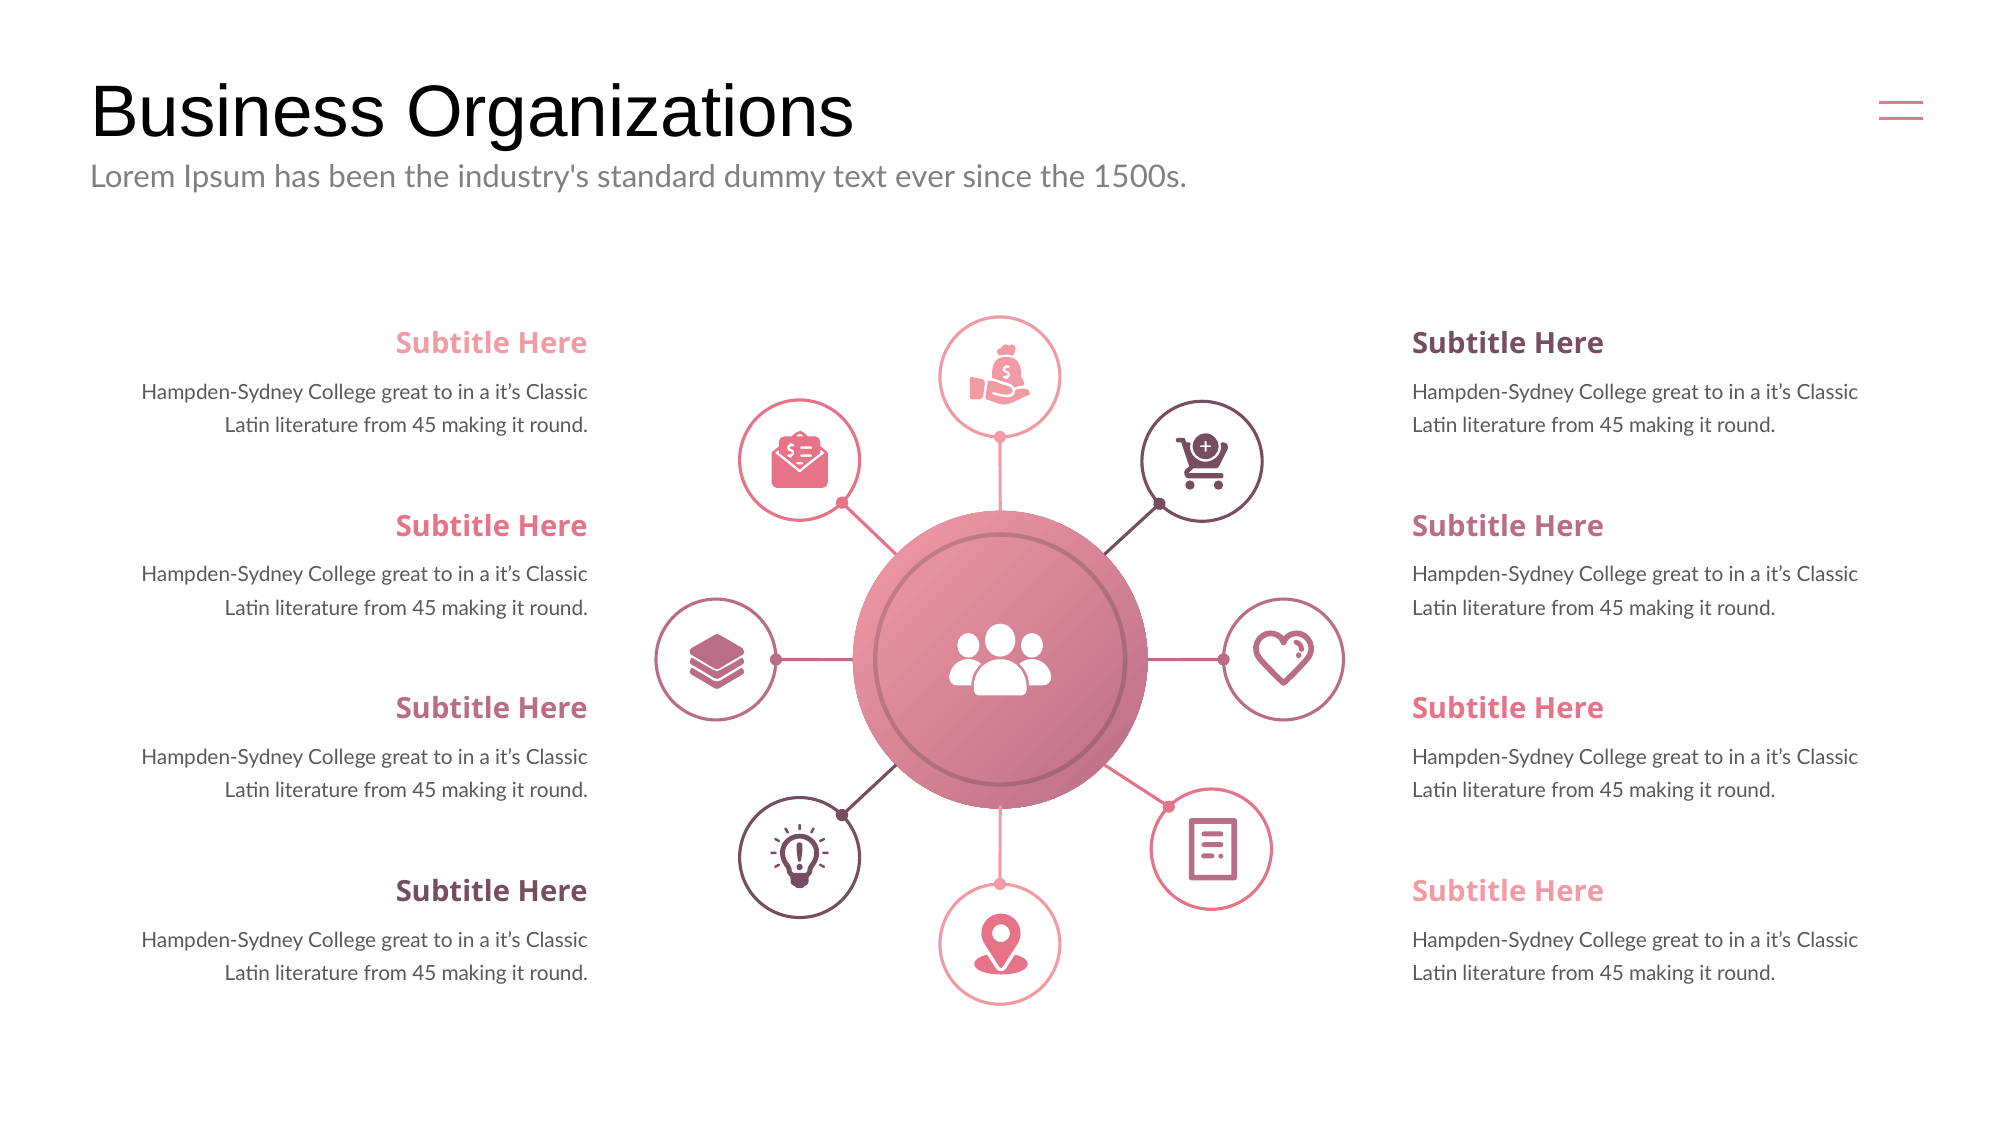

# Business Organizations
Lorem Ipsum has been the industry's standard dummy text ever since the 1500s.
Subtitle Here

Subtitle Here

Hampden-Sydney College great to in a it’s Classic Latin literature from 45 making it round.
Hampden-Sydney College great to in a it’s Classic Latin literature from 45 making it round.

Subtitle Here
Subtitle Here

Hampden-Sydney College great to in a it’s Classic Latin literature from 45 making it round.
Hampden-Sydney College great to in a it’s Classic Latin literature from 45 making it round.

Subtitle Here
Subtitle Here
Hampden-Sydney College great to in a it’s Classic Latin literature from 45 making it round.
Hampden-Sydney College great to in a it’s Classic Latin literature from 45 making it round.

Subtitle Here
Subtitle Here

Hampden-Sydney College great to in a it’s Classic Latin literature from 45 making it round.
Hampden-Sydney College great to in a it’s Classic Latin literature from 45 making it round.